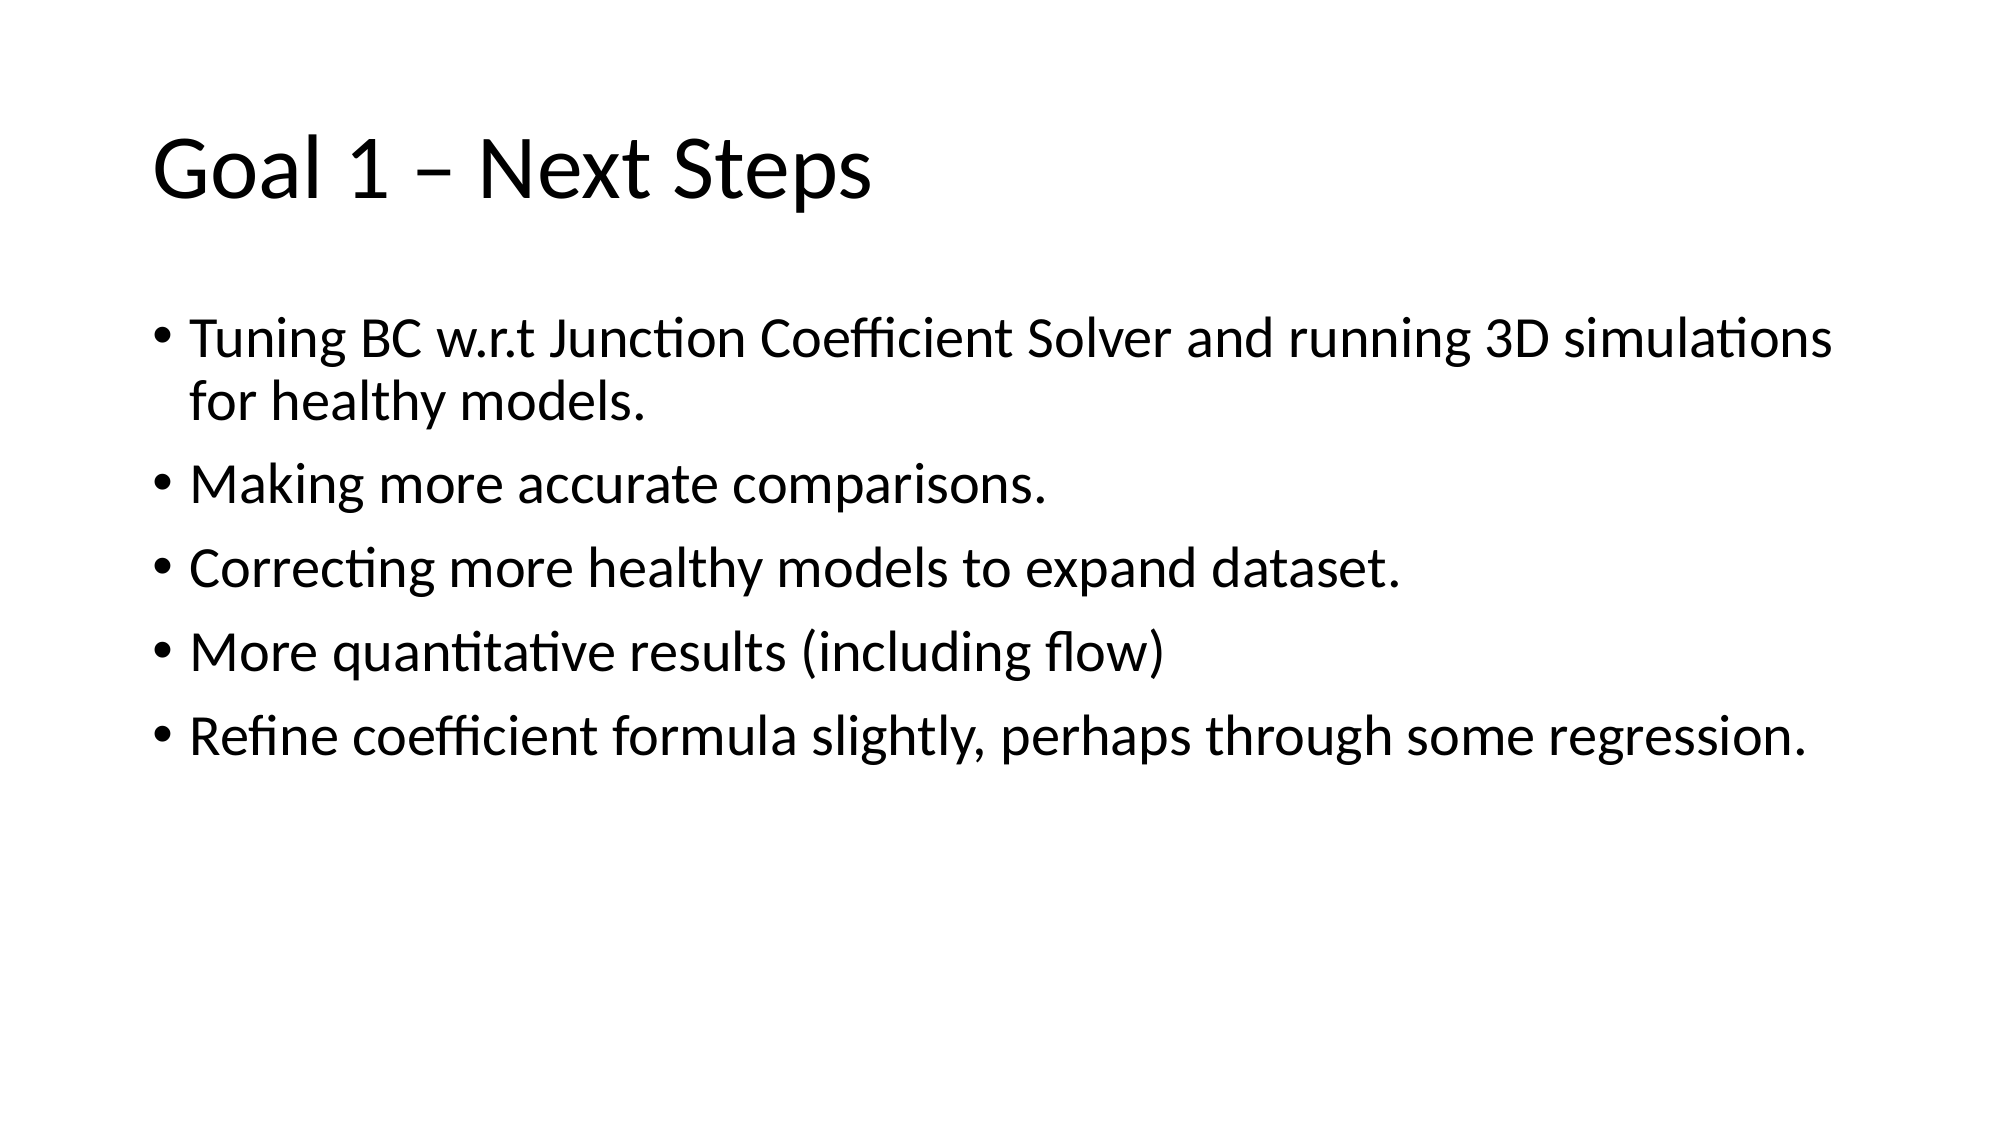

# Goal 1 – Next Steps
Tuning BC w.r.t Junction Coefficient Solver and running 3D simulations for healthy models.
Making more accurate comparisons.
Correcting more healthy models to expand dataset.
More quantitative results (including flow)
Refine coefficient formula slightly, perhaps through some regression.